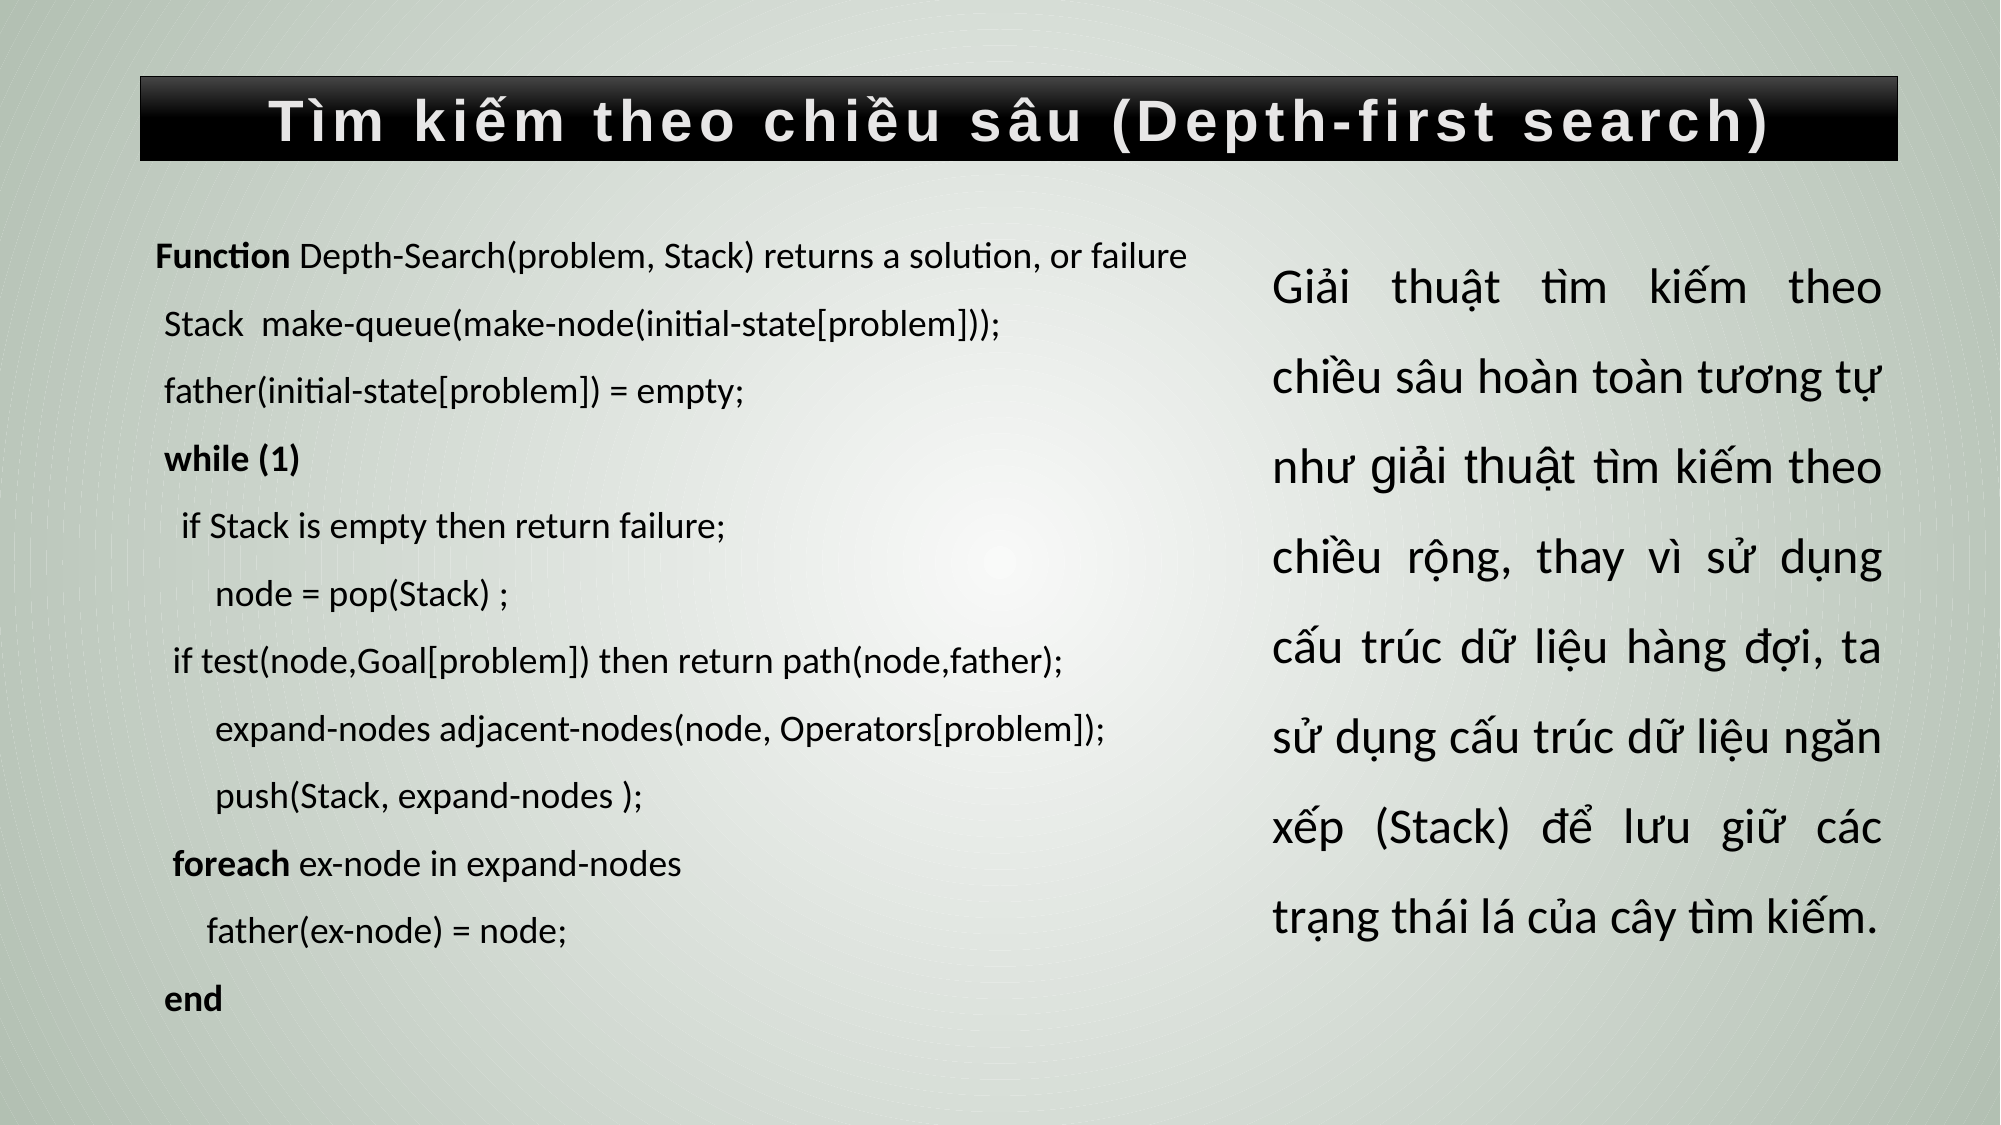

Tìm kiếm theo chiều sâu (Depth-first search)
Function Depth-Search(problem, Stack) returns a solution, or failure
 Stack  make-queue(make-node(initial-state[problem]));
 father(initial-state[problem]) = empty;
 while (1)
   if Stack is empty then return failure;
       node = pop(Stack) ;
  if test(node,Goal[problem]) then return path(node,father);
       expand-nodes adjacent-nodes(node, Operators[problem]);
       push(Stack, expand-nodes );
  foreach ex-node in expand-nodes
      father(ex-node) = node;
 end
Giải thuật tìm kiếm theo chiều sâu hoàn toàn tương tự như giải thuật tìm kiếm theo chiều rộng, thay vì sử dụng cấu trúc dữ liệu hàng đợi, ta sử dụng cấu trúc dữ liệu ngăn xếp (Stack) để lưu giữ các trạng thái lá của cây tìm kiếm.